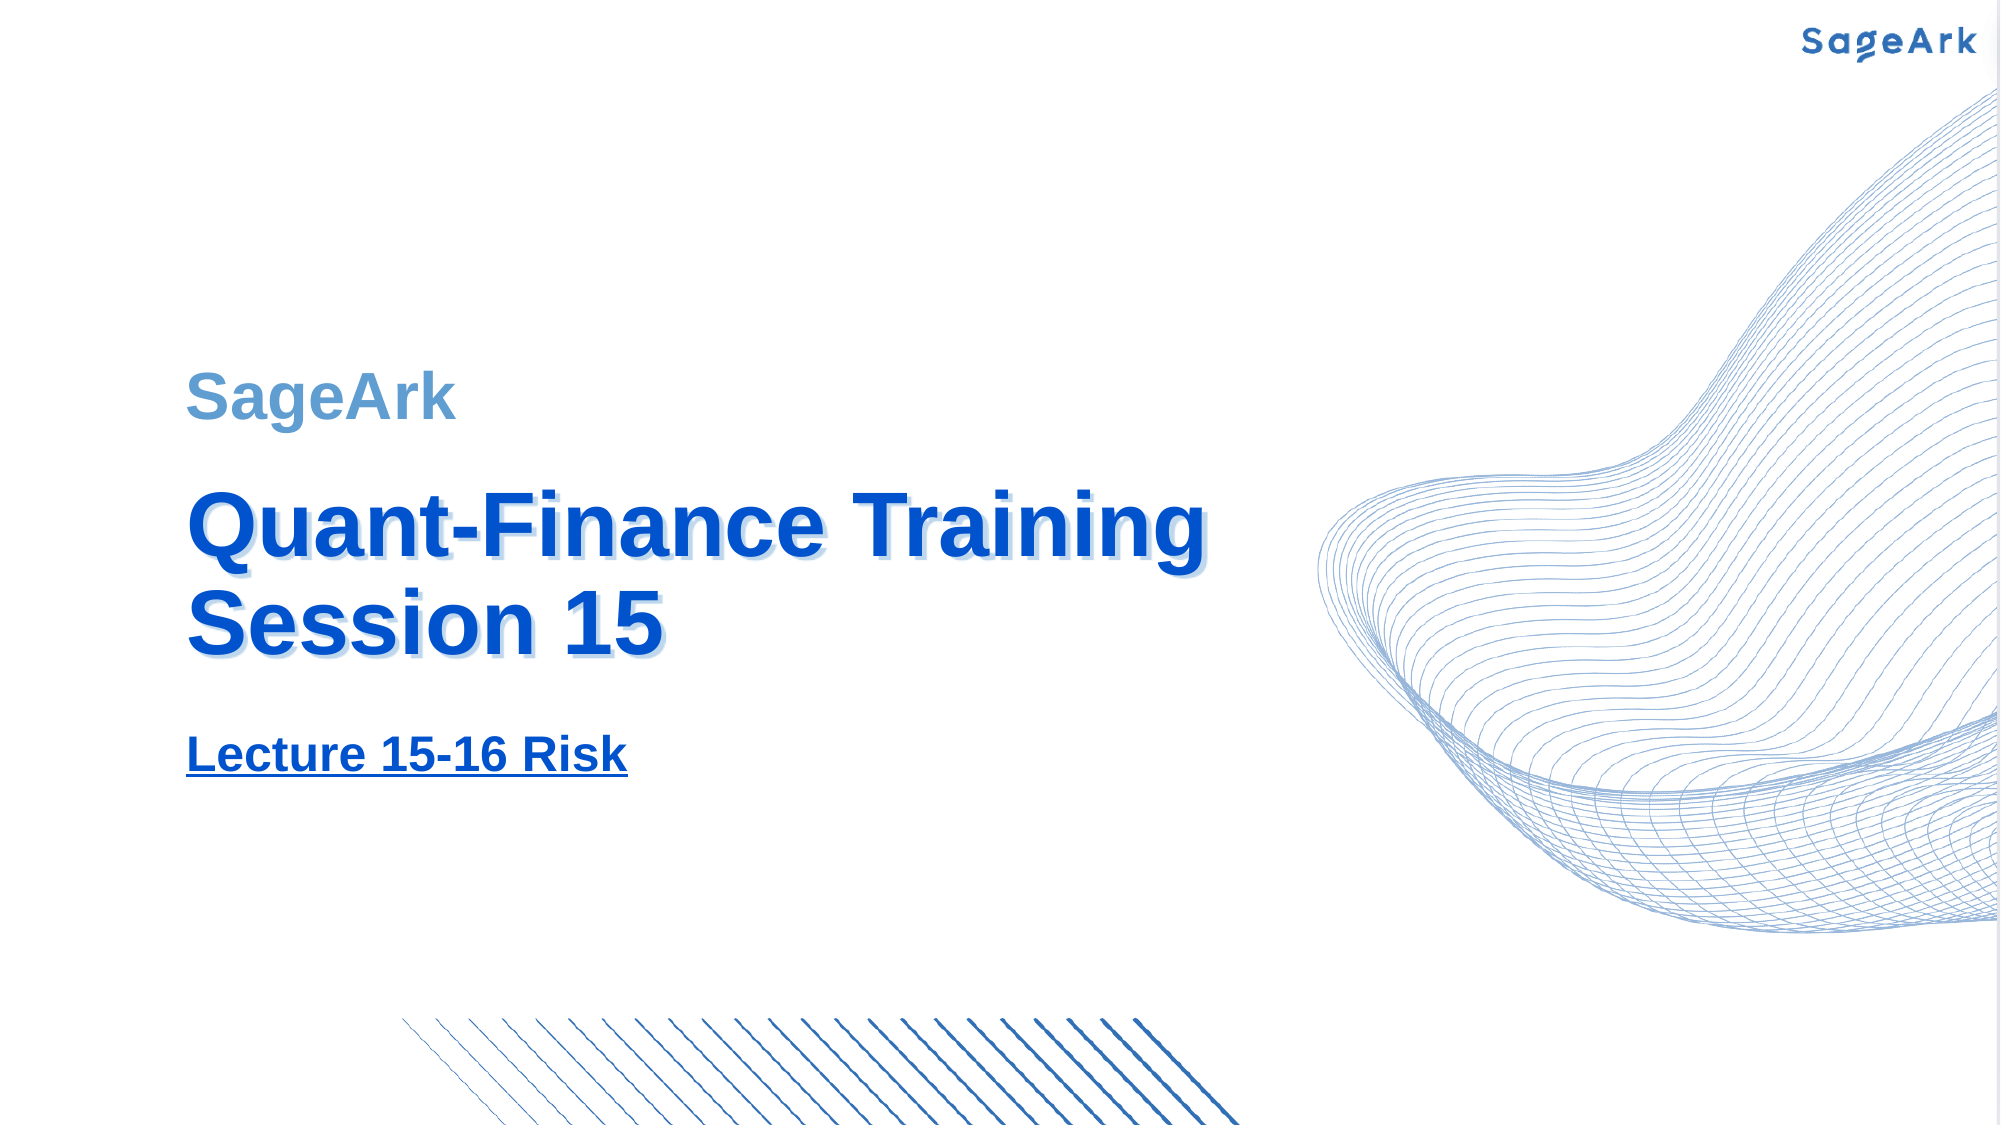

# Quant-Finance Training Session 15
Lecture 15-16 Risk